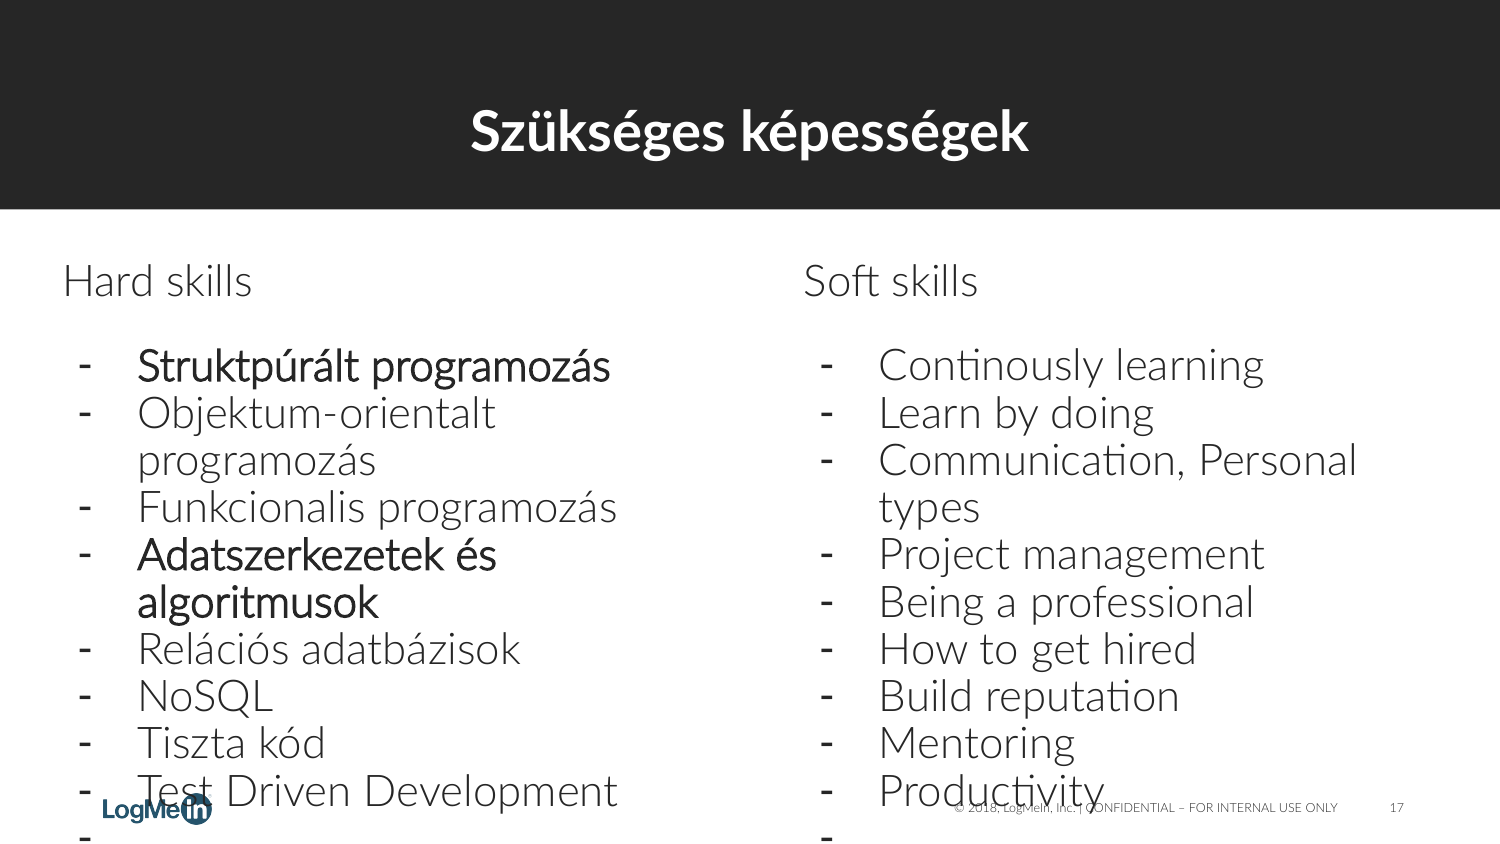

# Szükséges képességek
Hard skills
Struktpúrált programozás
Objektum-orientalt programozás
Funkcionalis programozás
Adatszerkezetek és algoritmusok
Relációs adatbázisok
NoSQL
Tiszta kód
Test Driven Development
...

Soft skills
Continously learning
Learn by doing
Communication, Personal types
Project management
Being a professional
How to get hired
Build reputation
Mentoring
Productivity
...